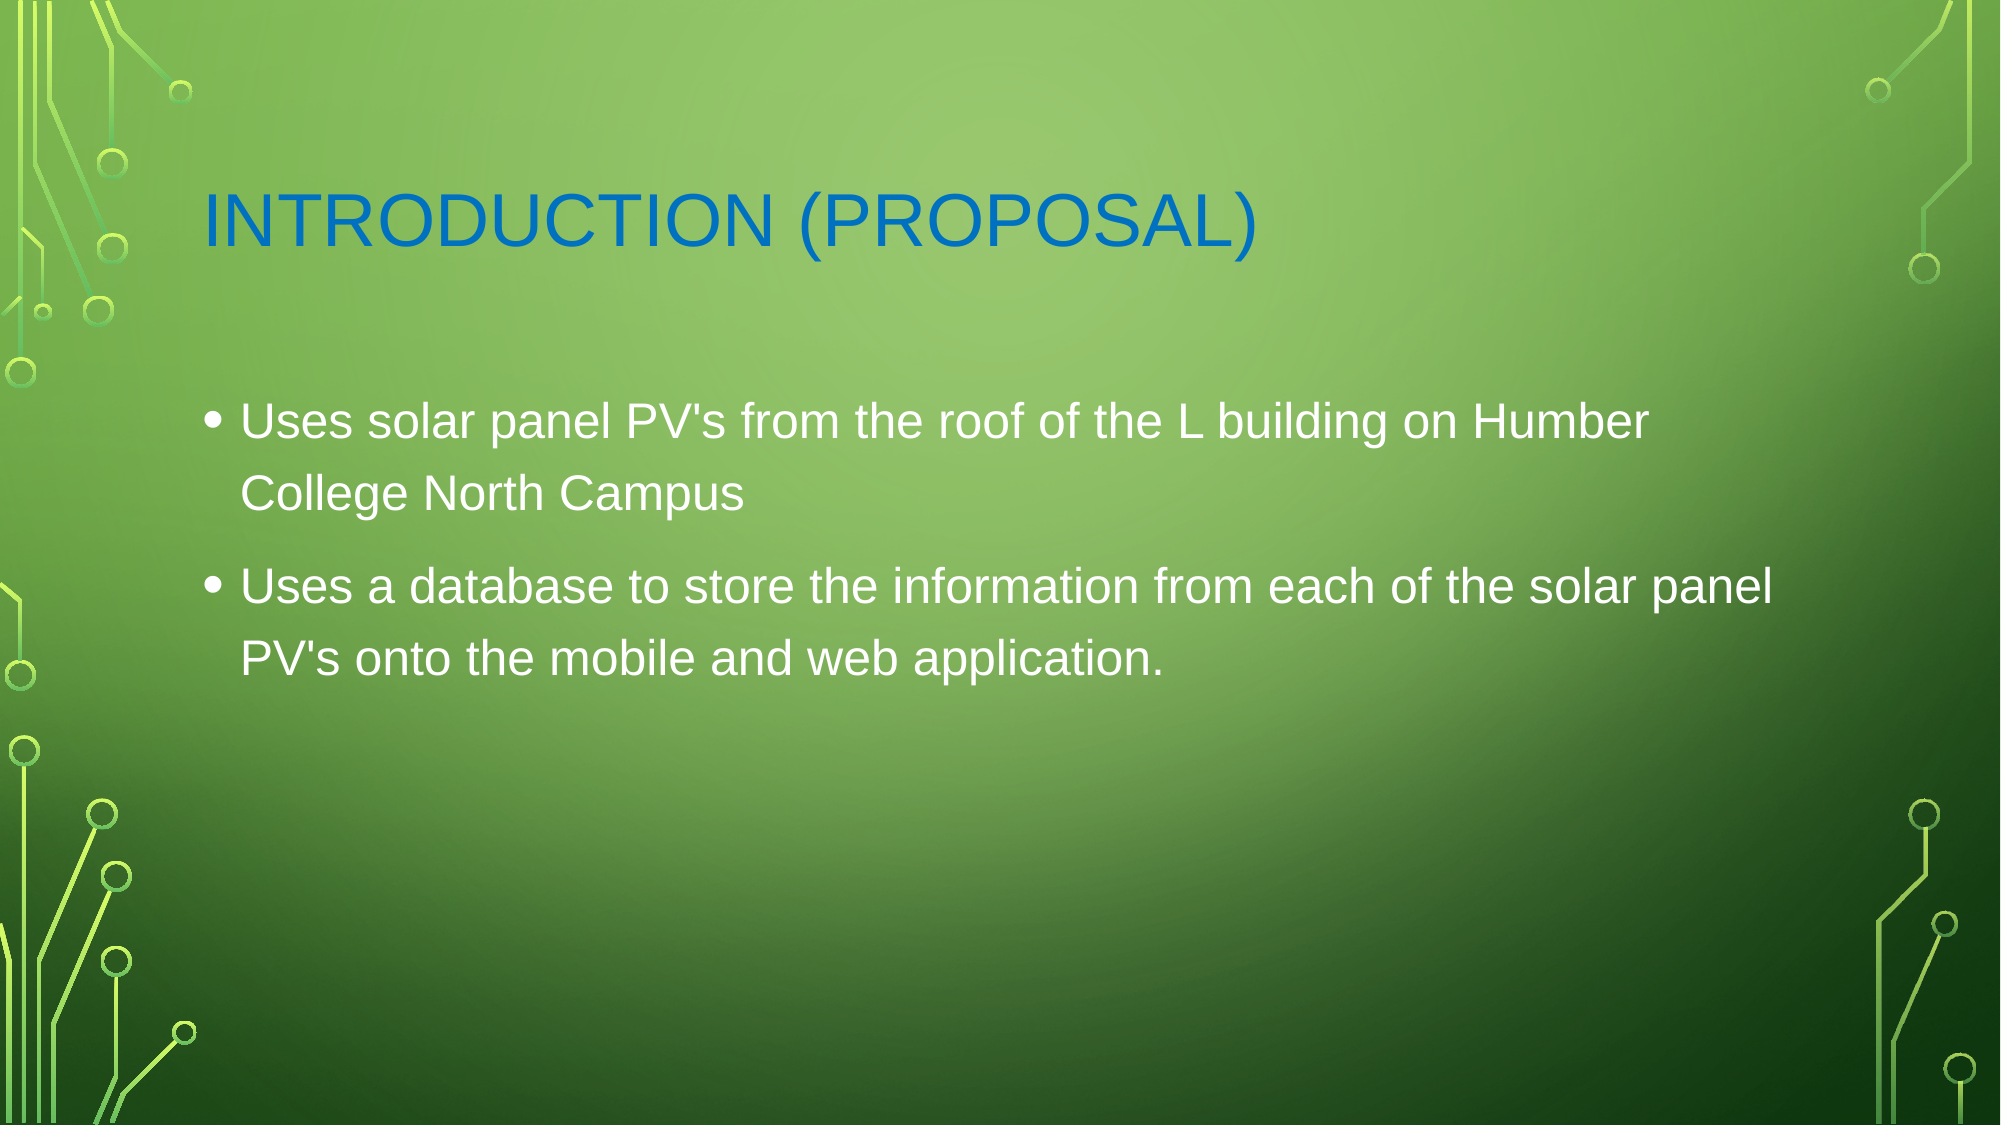

# Introduction (Proposal)
Uses solar panel PV's from the roof of the L building on Humber College North Campus
Uses a database to store the information from each of the solar panel PV's onto the mobile and web application.